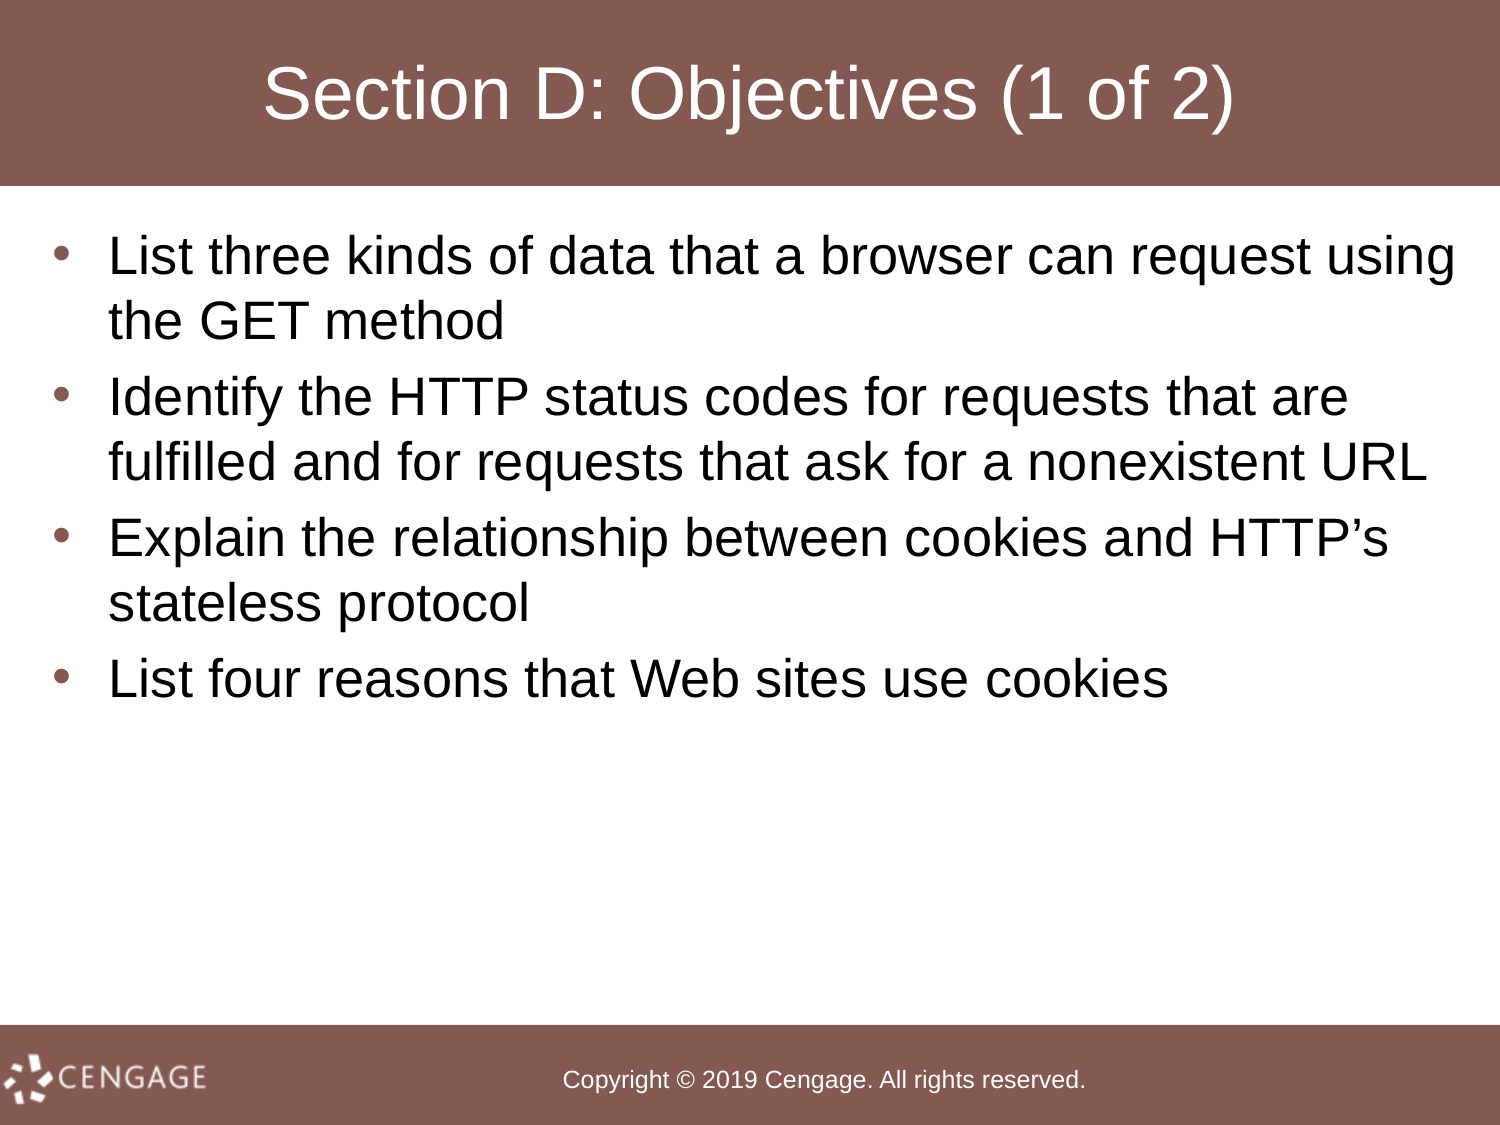

# Section D: Objectives (1 of 2)
List three kinds of data that a browser can request using the GET method
Identify the HTTP status codes for requests that are fulfilled and for requests that ask for a nonexistent URL
Explain the relationship between cookies and HTTP’s stateless protocol
List four reasons that Web sites use cookies